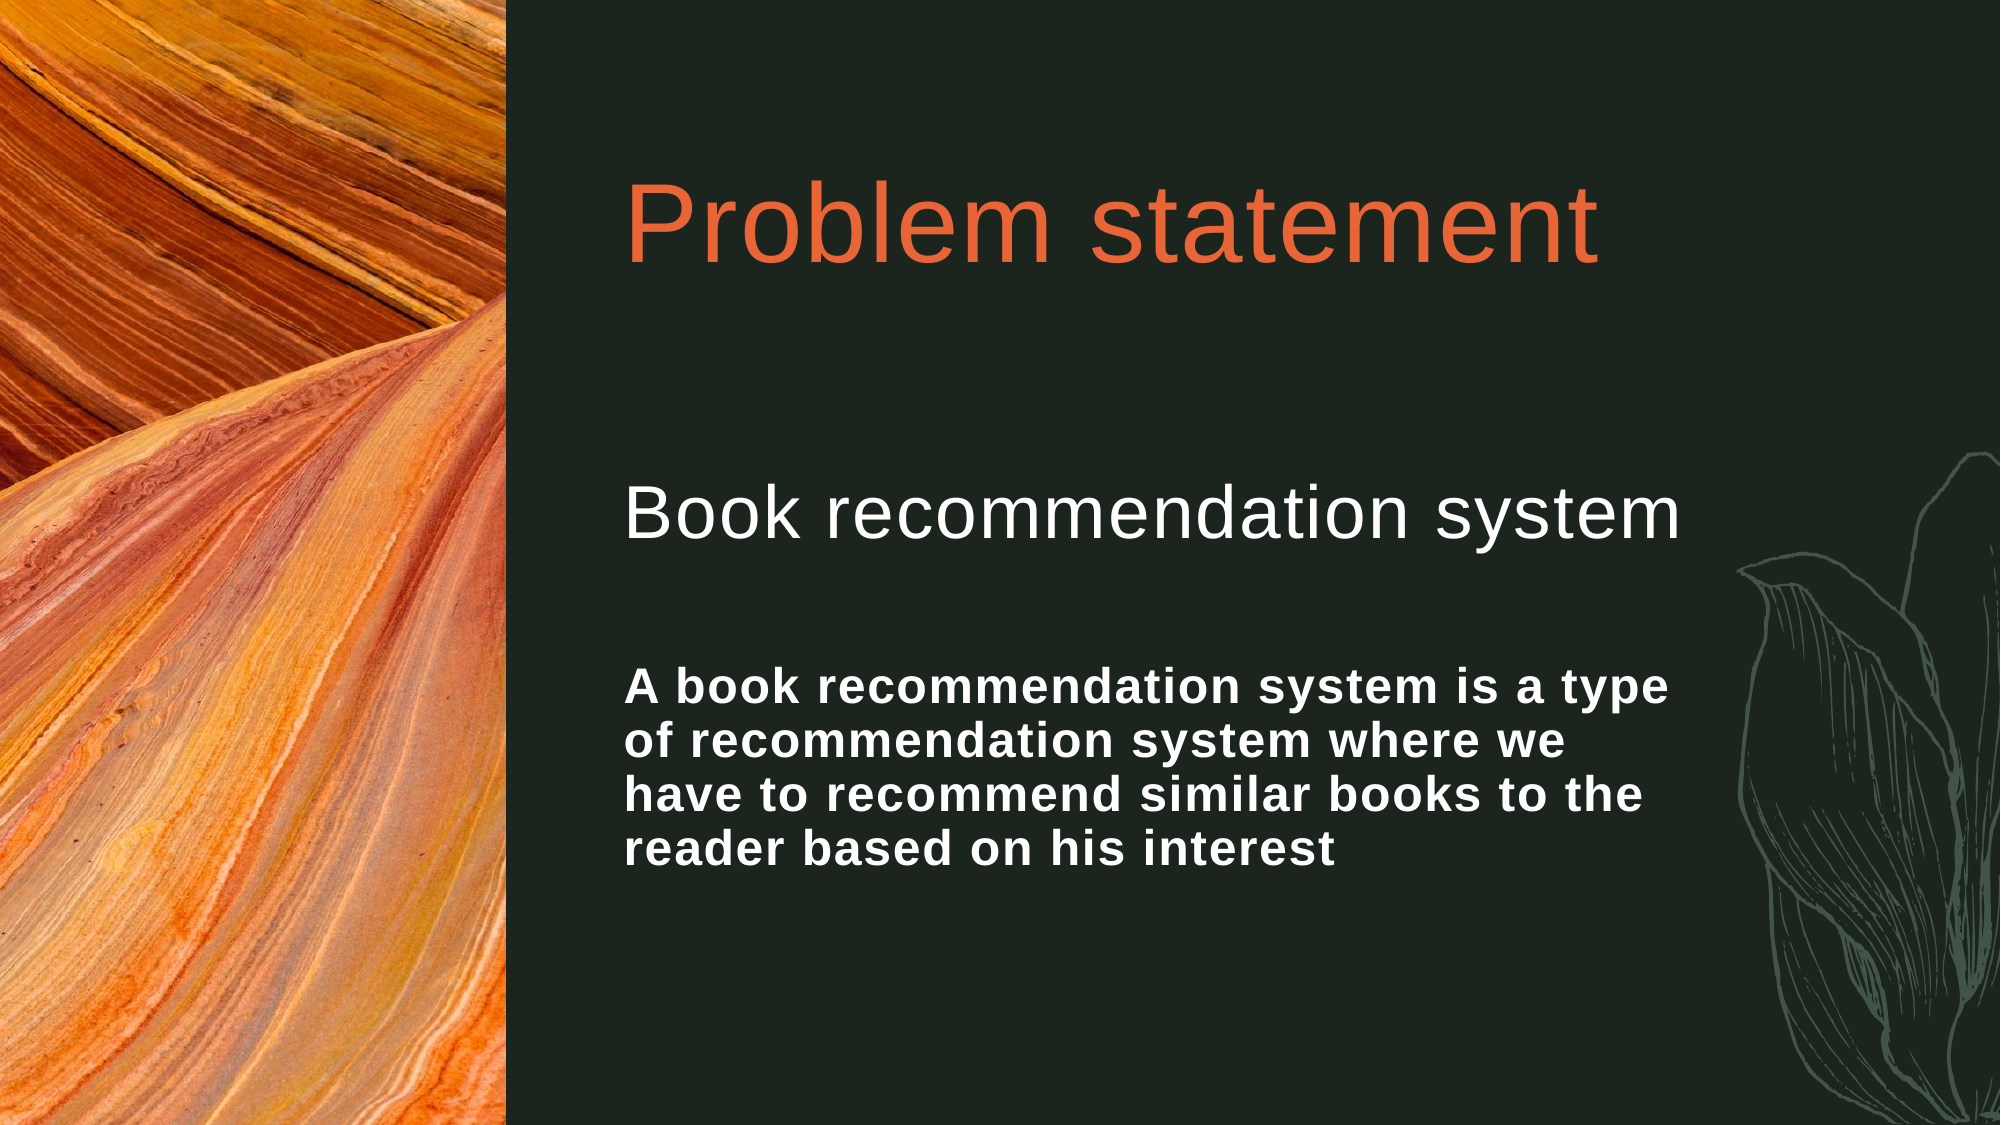

# Problem statement Book recommendation system
A book recommendation system is a type of recommendation system where we have to recommend similar books to the reader based on his interest